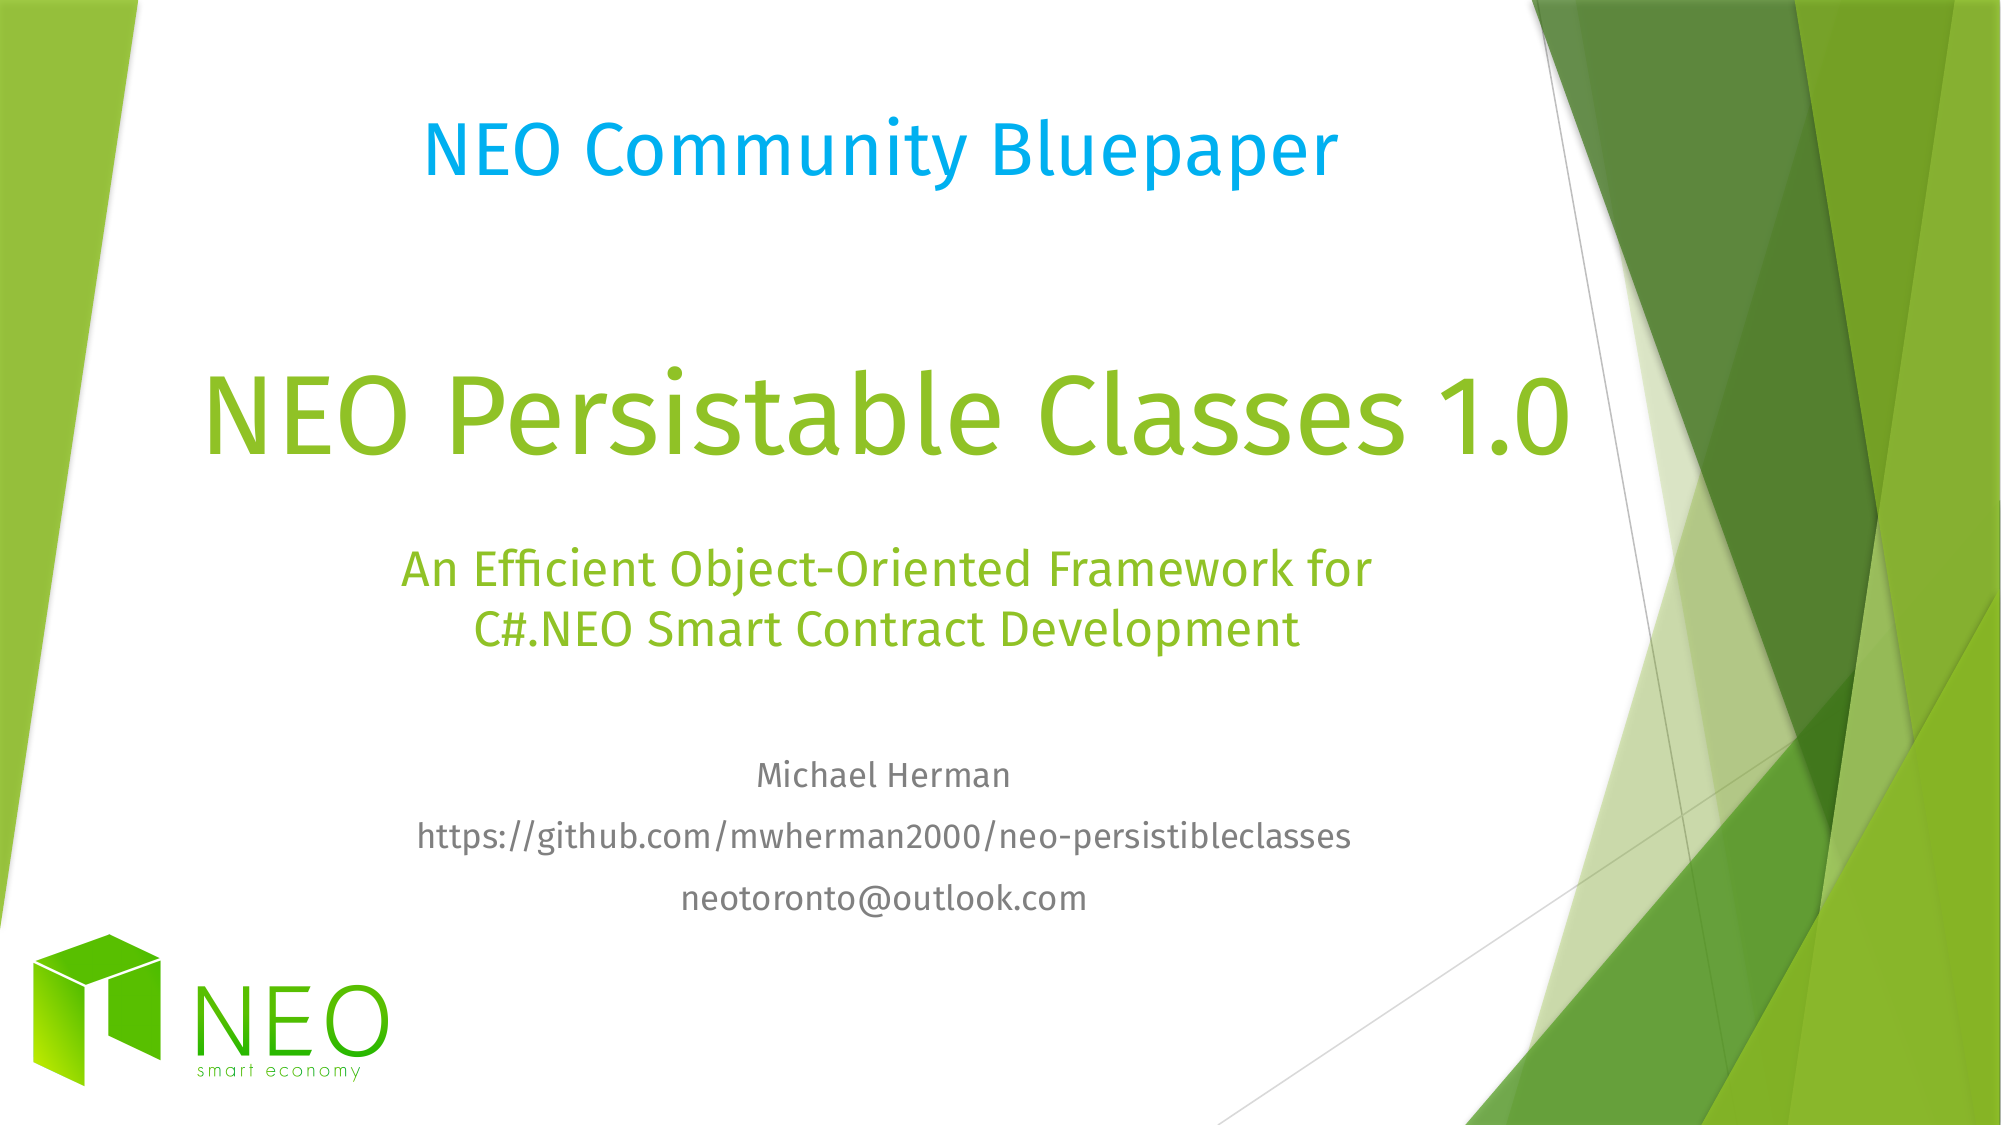

NEO Community Bluepaper
# NEO Persistable Classes 1.0 An Efficient Object-Oriented Framework for C#.NEO Smart Contract Development
Michael Herman
https://github.com/mwherman2000/neo-persistibleclasses
neotoronto@outlook.com